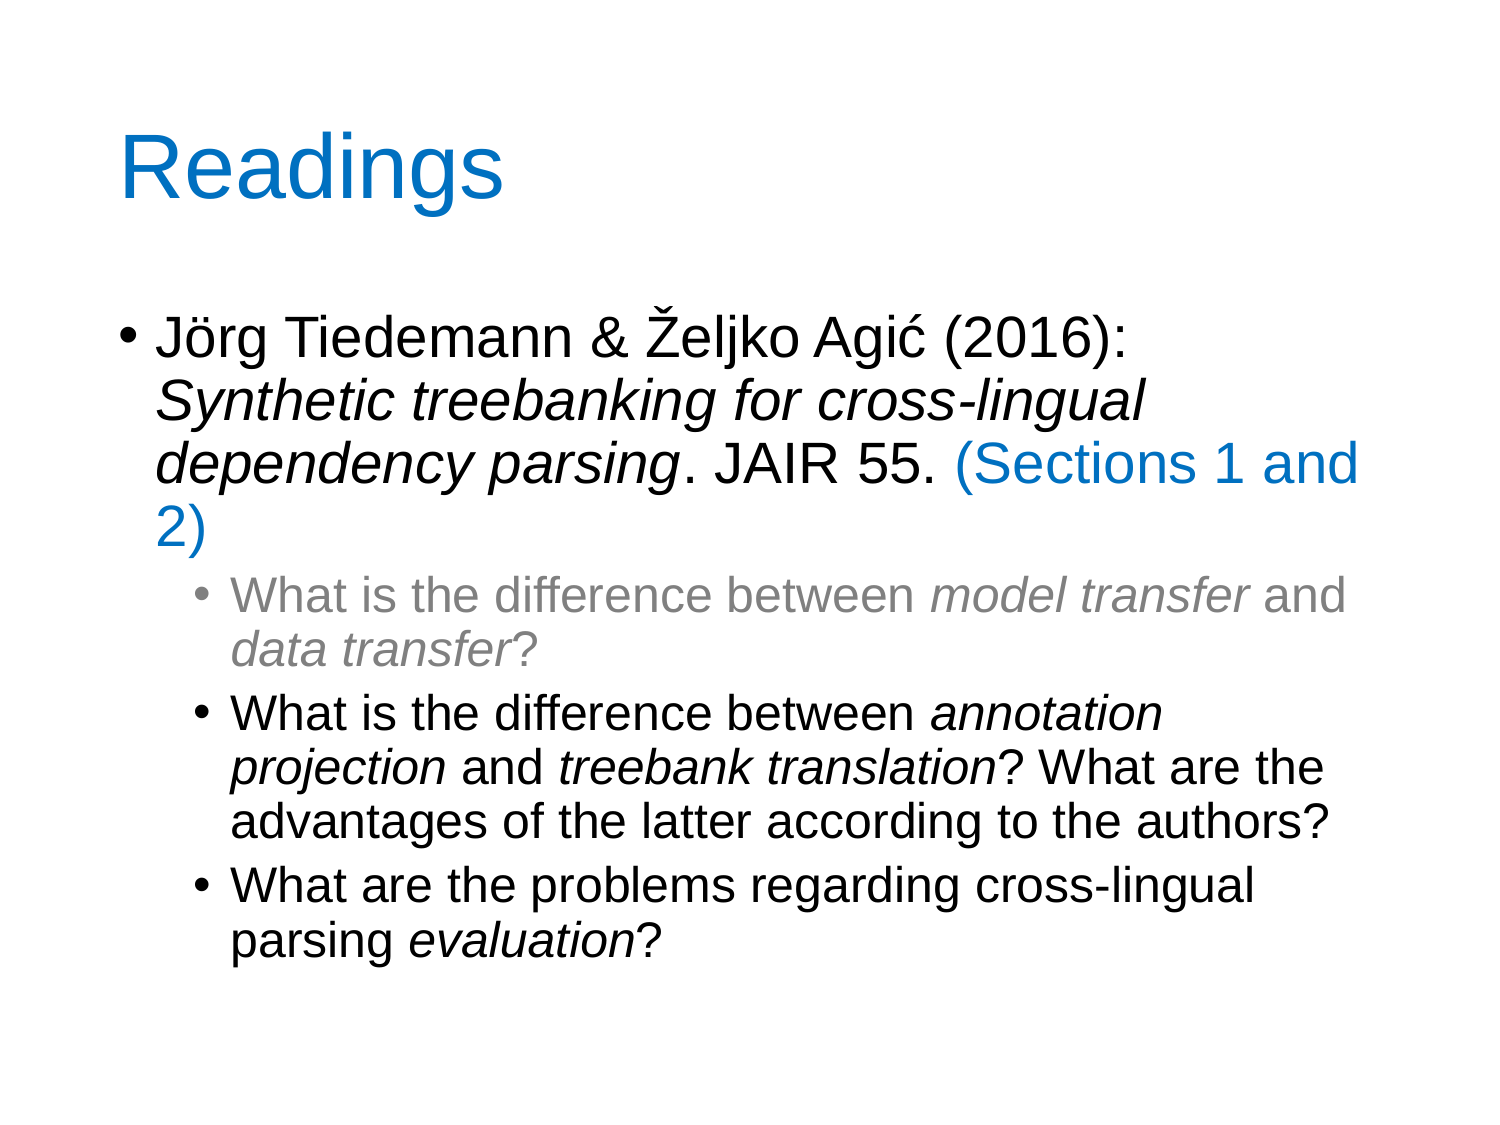

# Readings
Jörg Tiedemann & Željko Agić (2016): Synthetic treebanking for cross-lingual dependency parsing. JAIR 55. (Sections 1 and 2)
What is the difference between model transfer and data transfer?
What is the difference between annotation projection and treebank translation? What are the advantages of the latter according to the authors?
What are the problems regarding cross-lingual parsing evaluation?